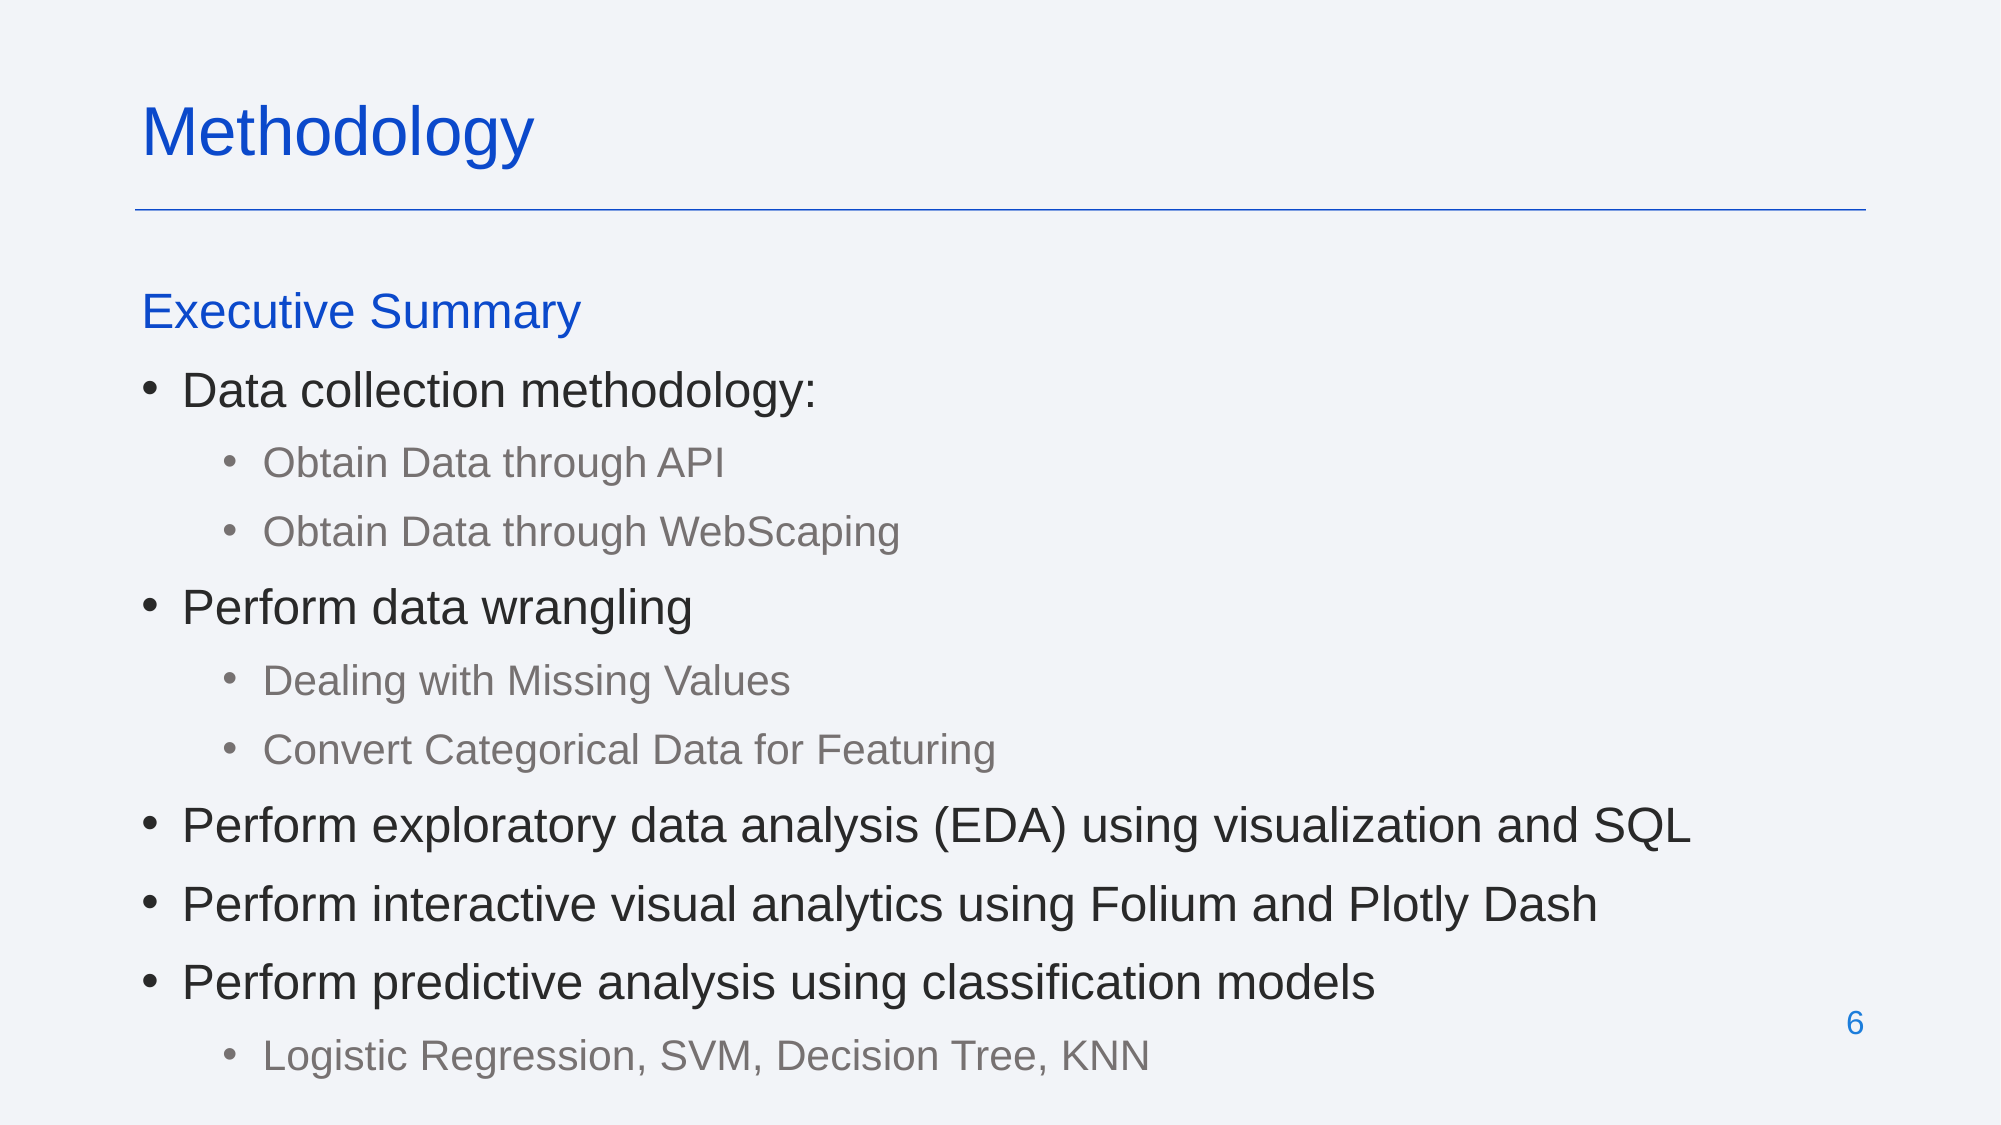

Methodology
Executive Summary
Data collection methodology:
Obtain Data through API
Obtain Data through WebScaping
Perform data wrangling
Dealing with Missing Values
Convert Categorical Data for Featuring
Perform exploratory data analysis (EDA) using visualization and SQL
Perform interactive visual analytics using Folium and Plotly Dash
Perform predictive analysis using classification models
Logistic Regression, SVM, Decision Tree, KNN

6